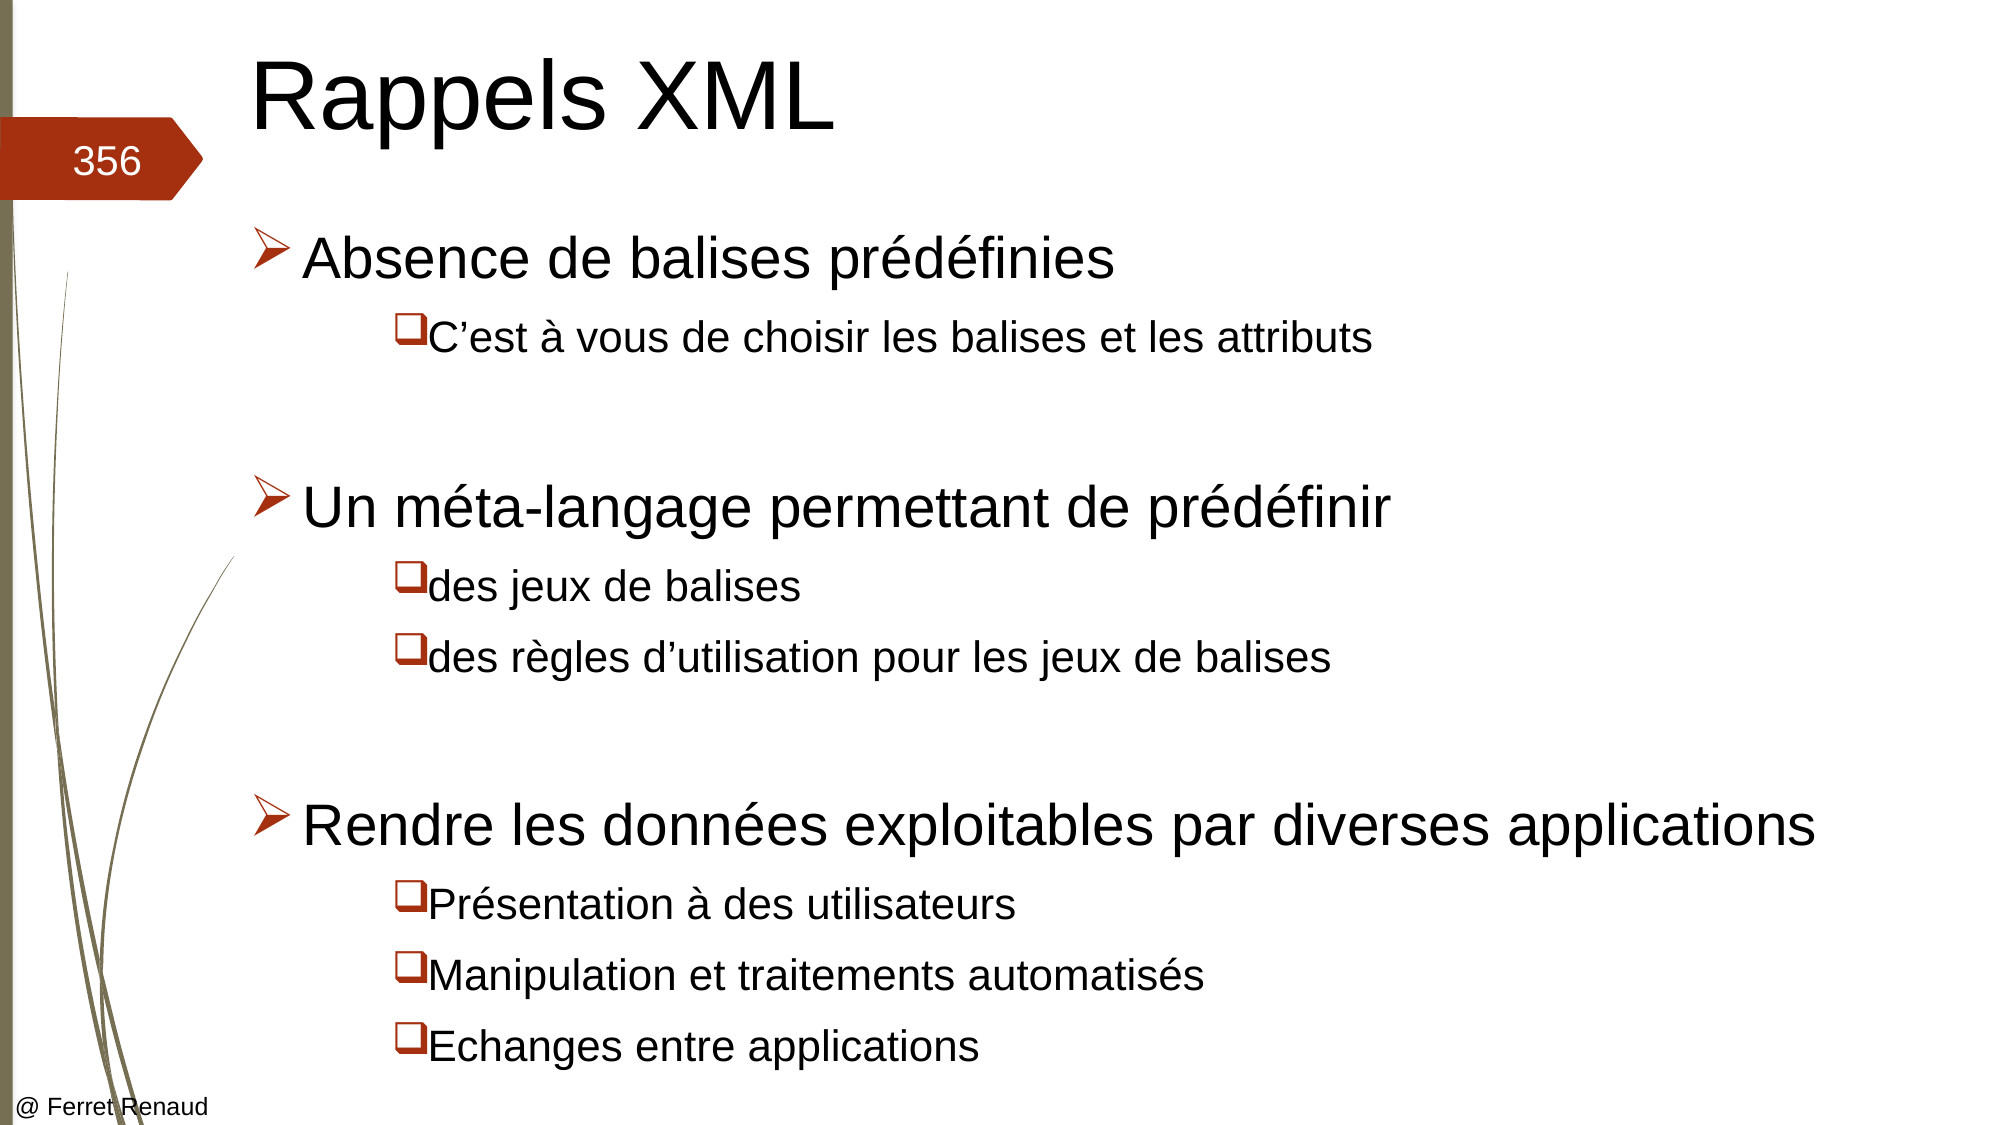

# Rappels XML
356
Absence de balises prédéfinies
C’est à vous de choisir les balises et les attributs

Un méta-langage permettant de prédéfinir
des jeux de balises
des règles d’utilisation pour les jeux de balises

Rendre les données exploitables par diverses applications
Présentation à des utilisateurs
Manipulation et traitements automatisés
Echanges entre applications
@ Ferret Renaud